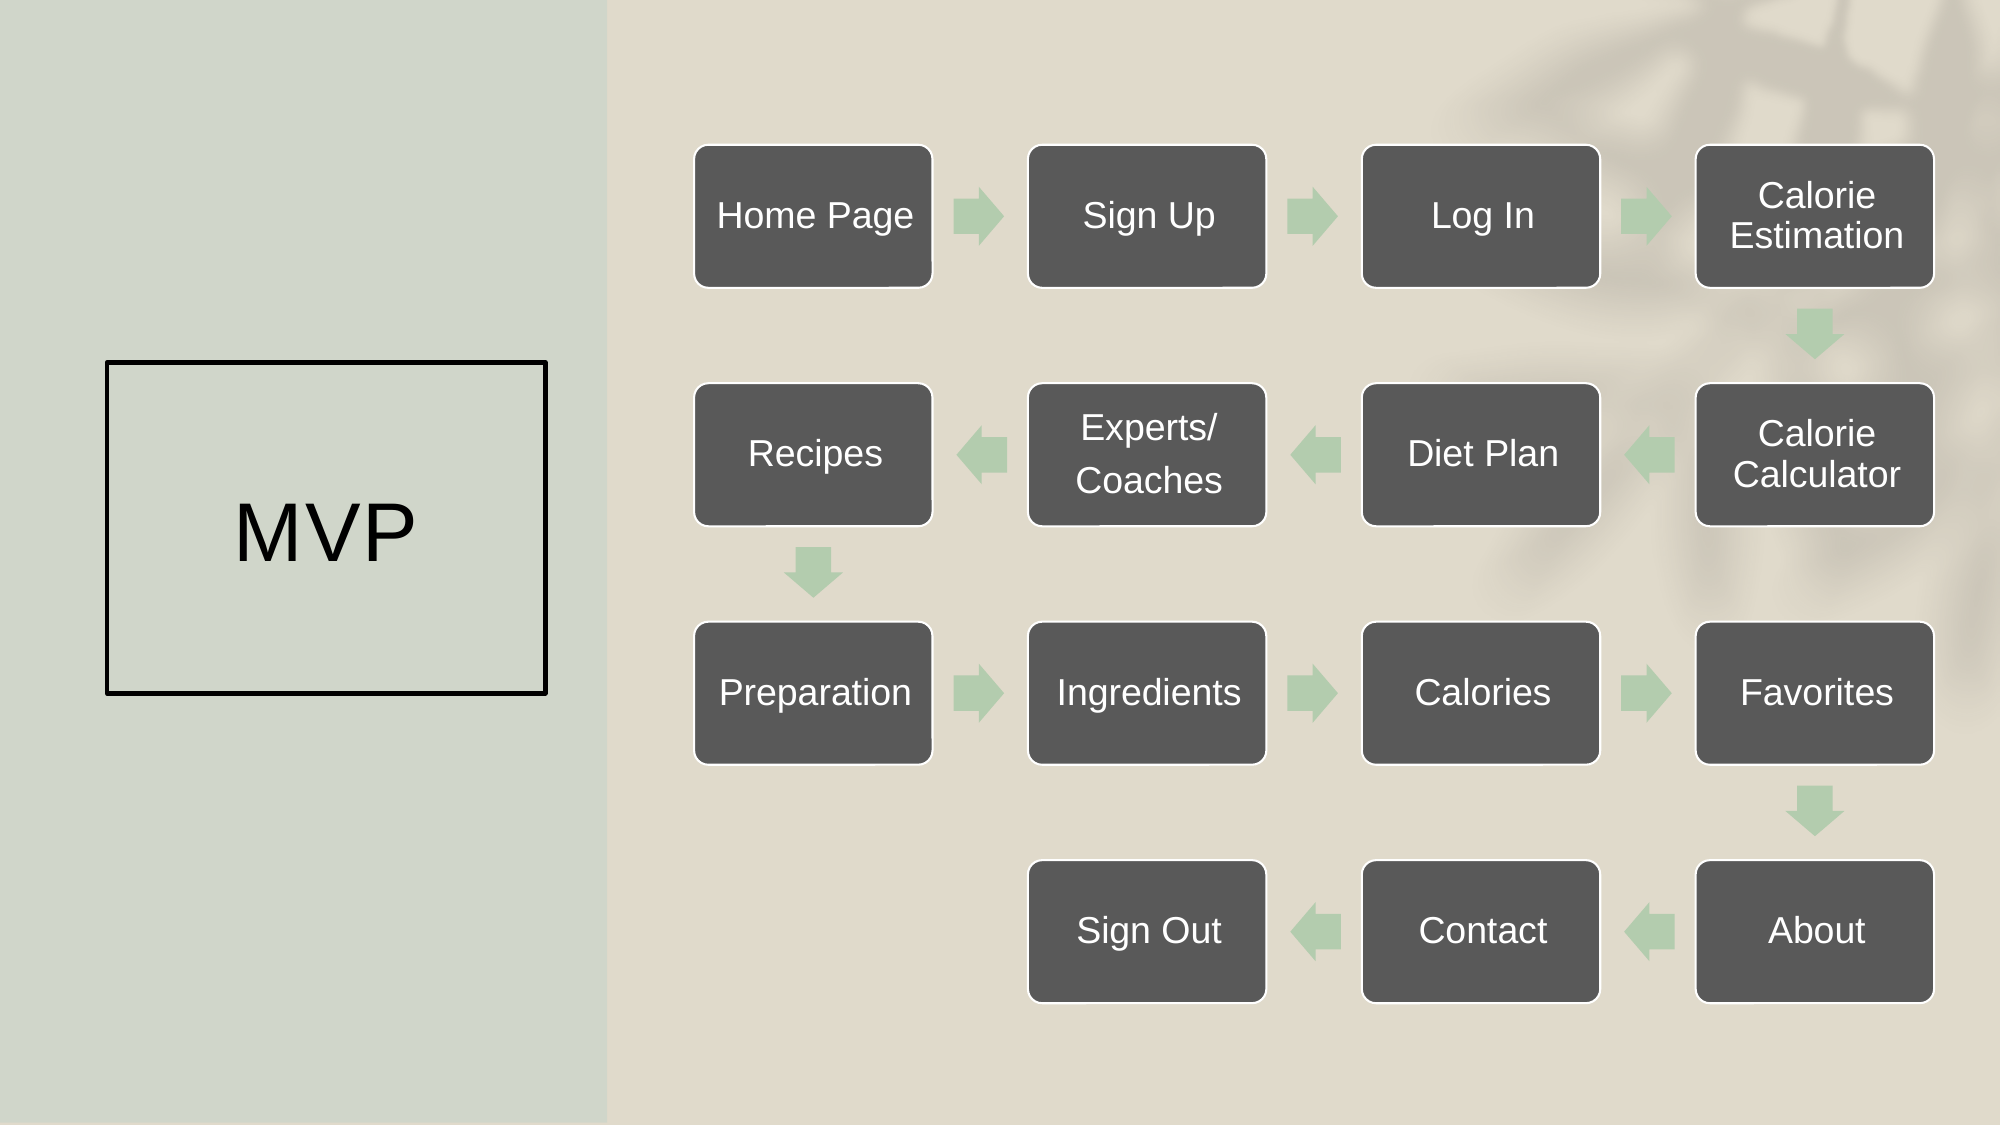

Home Page

Sign Up

Log In

Calorie Estimation

Calorie Calculator

Diet Plan

Experts/
Coaches

Recipes

Preparation

Ingredients

Calories

Favorites

About

Contact

Sign Out
# MVP